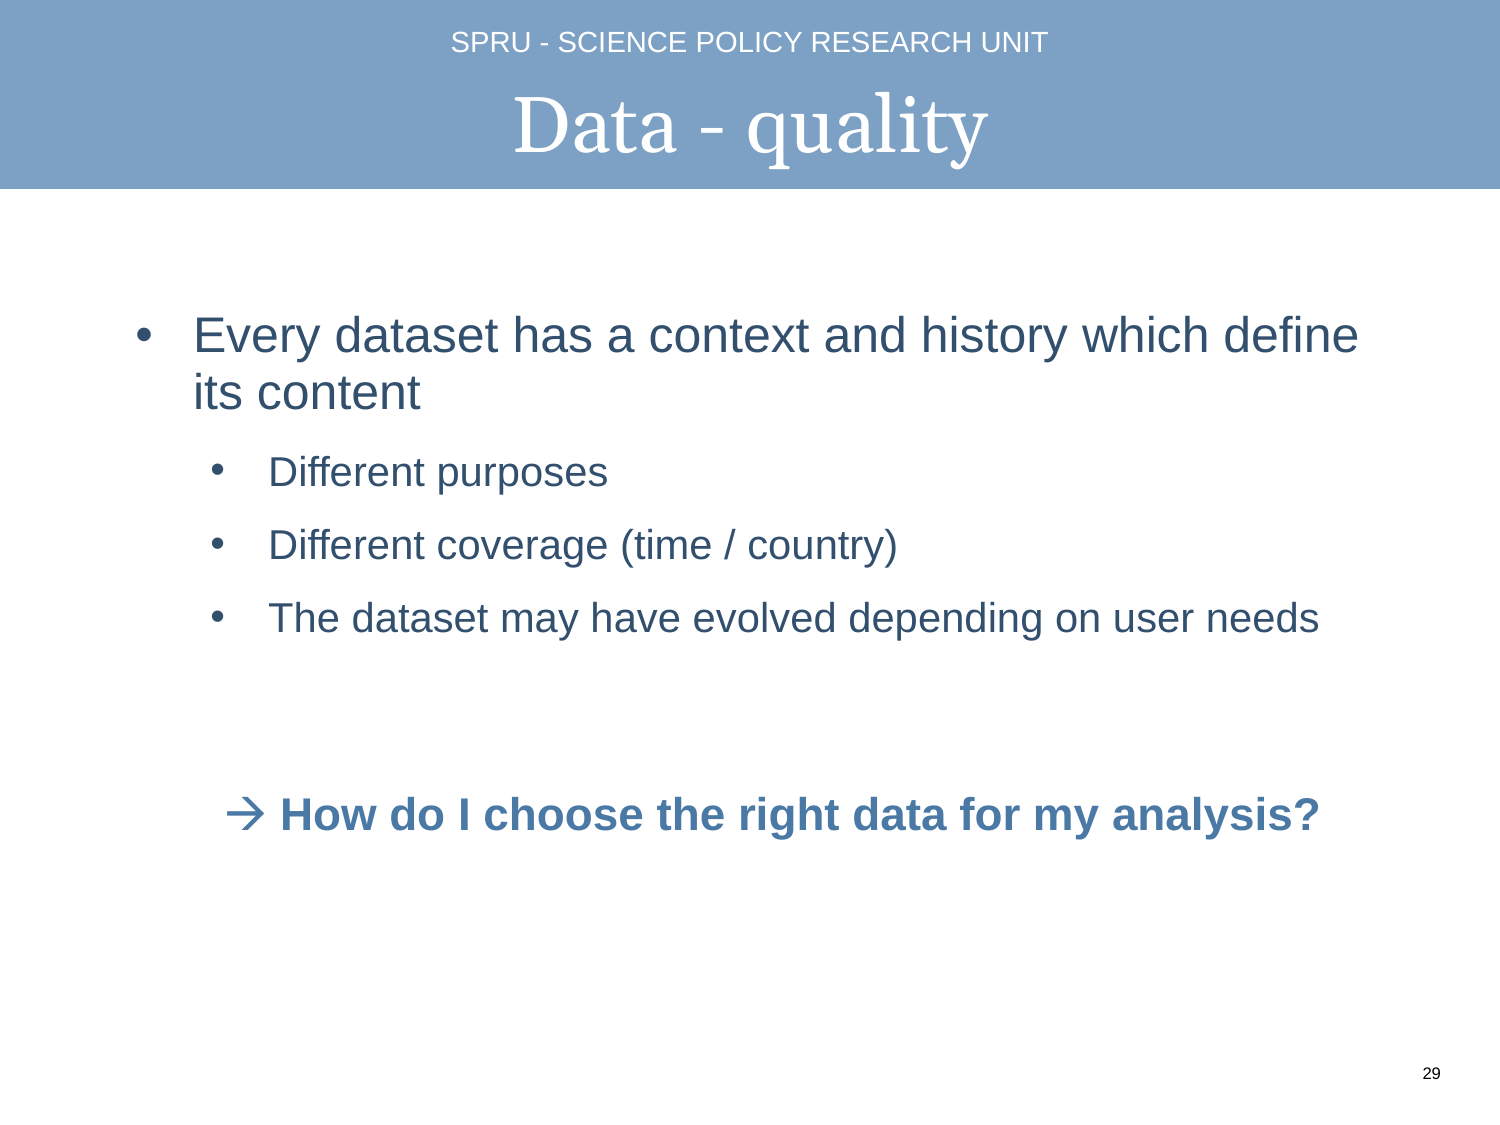

# Data - quality
Every dataset has a context and history which define its content
Different purposes
Different coverage (time / country)
The dataset may have evolved depending on user needs
🡪 How do I choose the right data for my analysis?